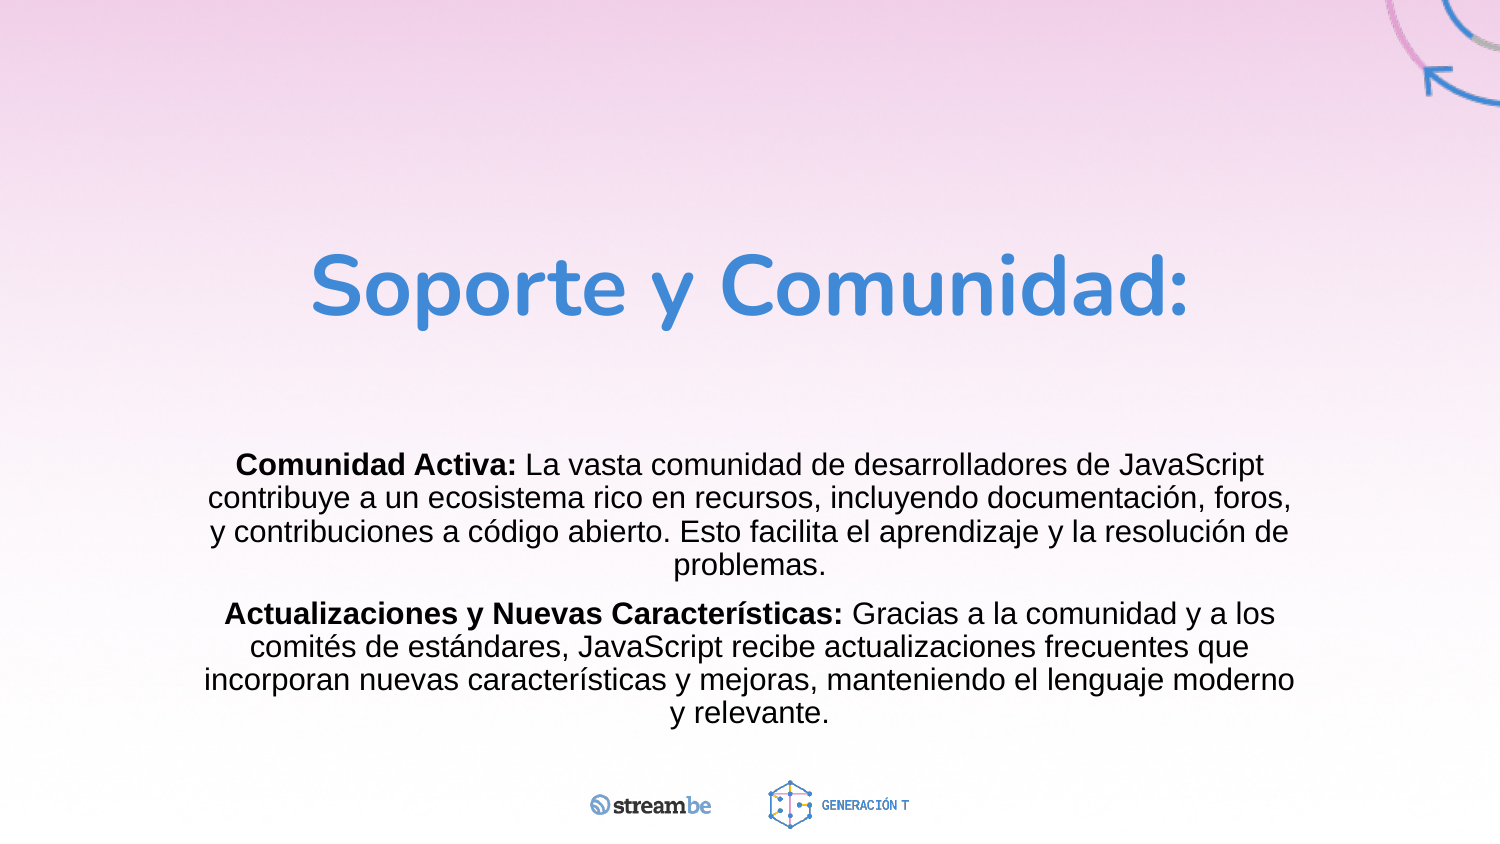

# Soporte y Comunidad:
Comunidad Activa: La vasta comunidad de desarrolladores de JavaScript contribuye a un ecosistema rico en recursos, incluyendo documentación, foros, y contribuciones a código abierto. Esto facilita el aprendizaje y la resolución de problemas.
Actualizaciones y Nuevas Características: Gracias a la comunidad y a los comités de estándares, JavaScript recibe actualizaciones frecuentes que incorporan nuevas características y mejoras, manteniendo el lenguaje moderno y relevante.